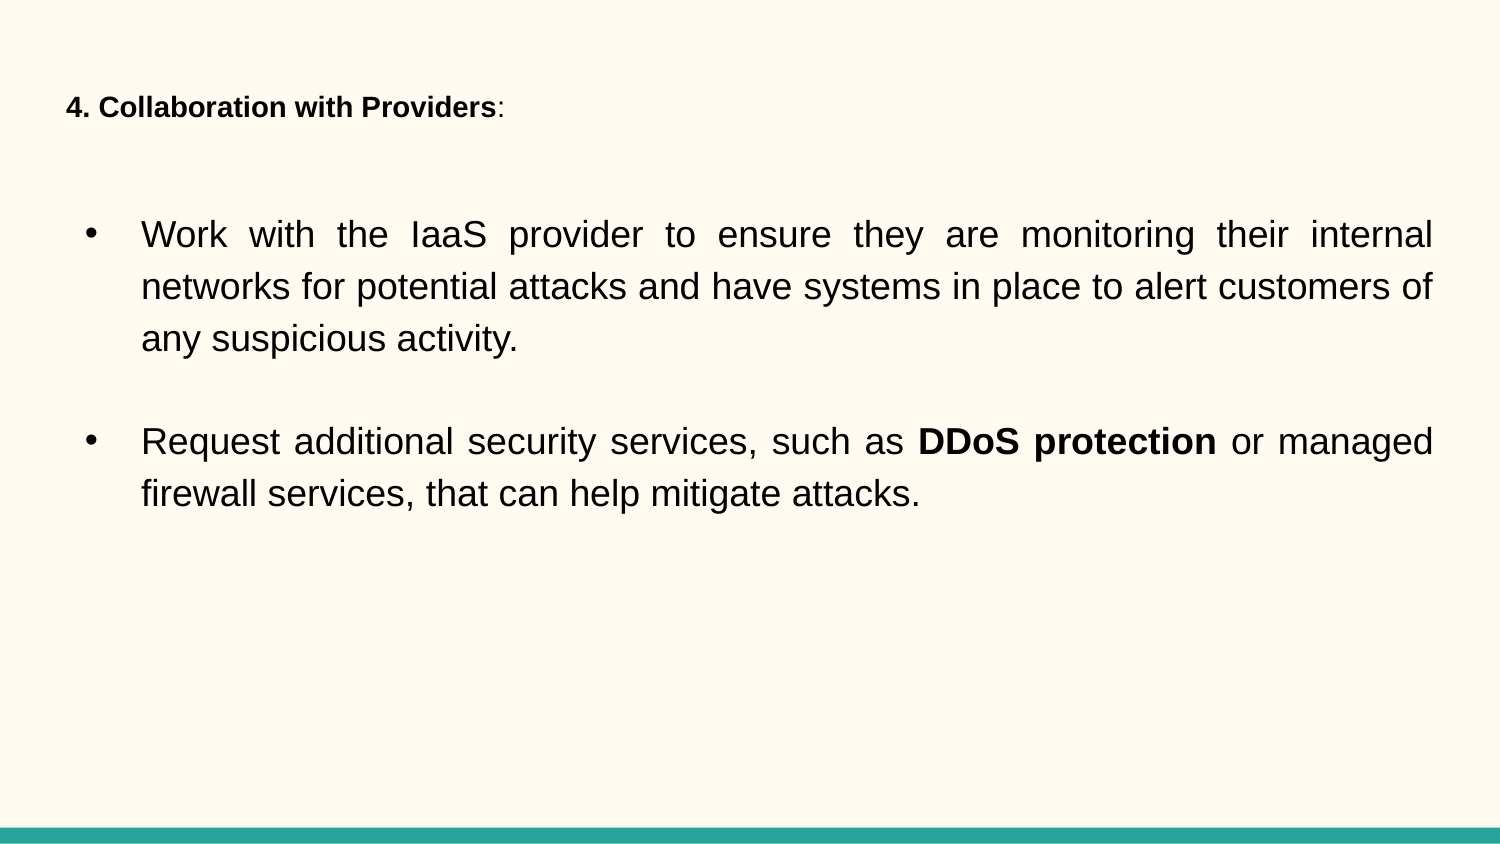

# 4. Collaboration with Providers:
Work with the IaaS provider to ensure they are monitoring their internal networks for potential attacks and have systems in place to alert customers of any suspicious activity.

Request additional security services, such as DDoS protection or managed firewall services, that can help mitigate attacks.